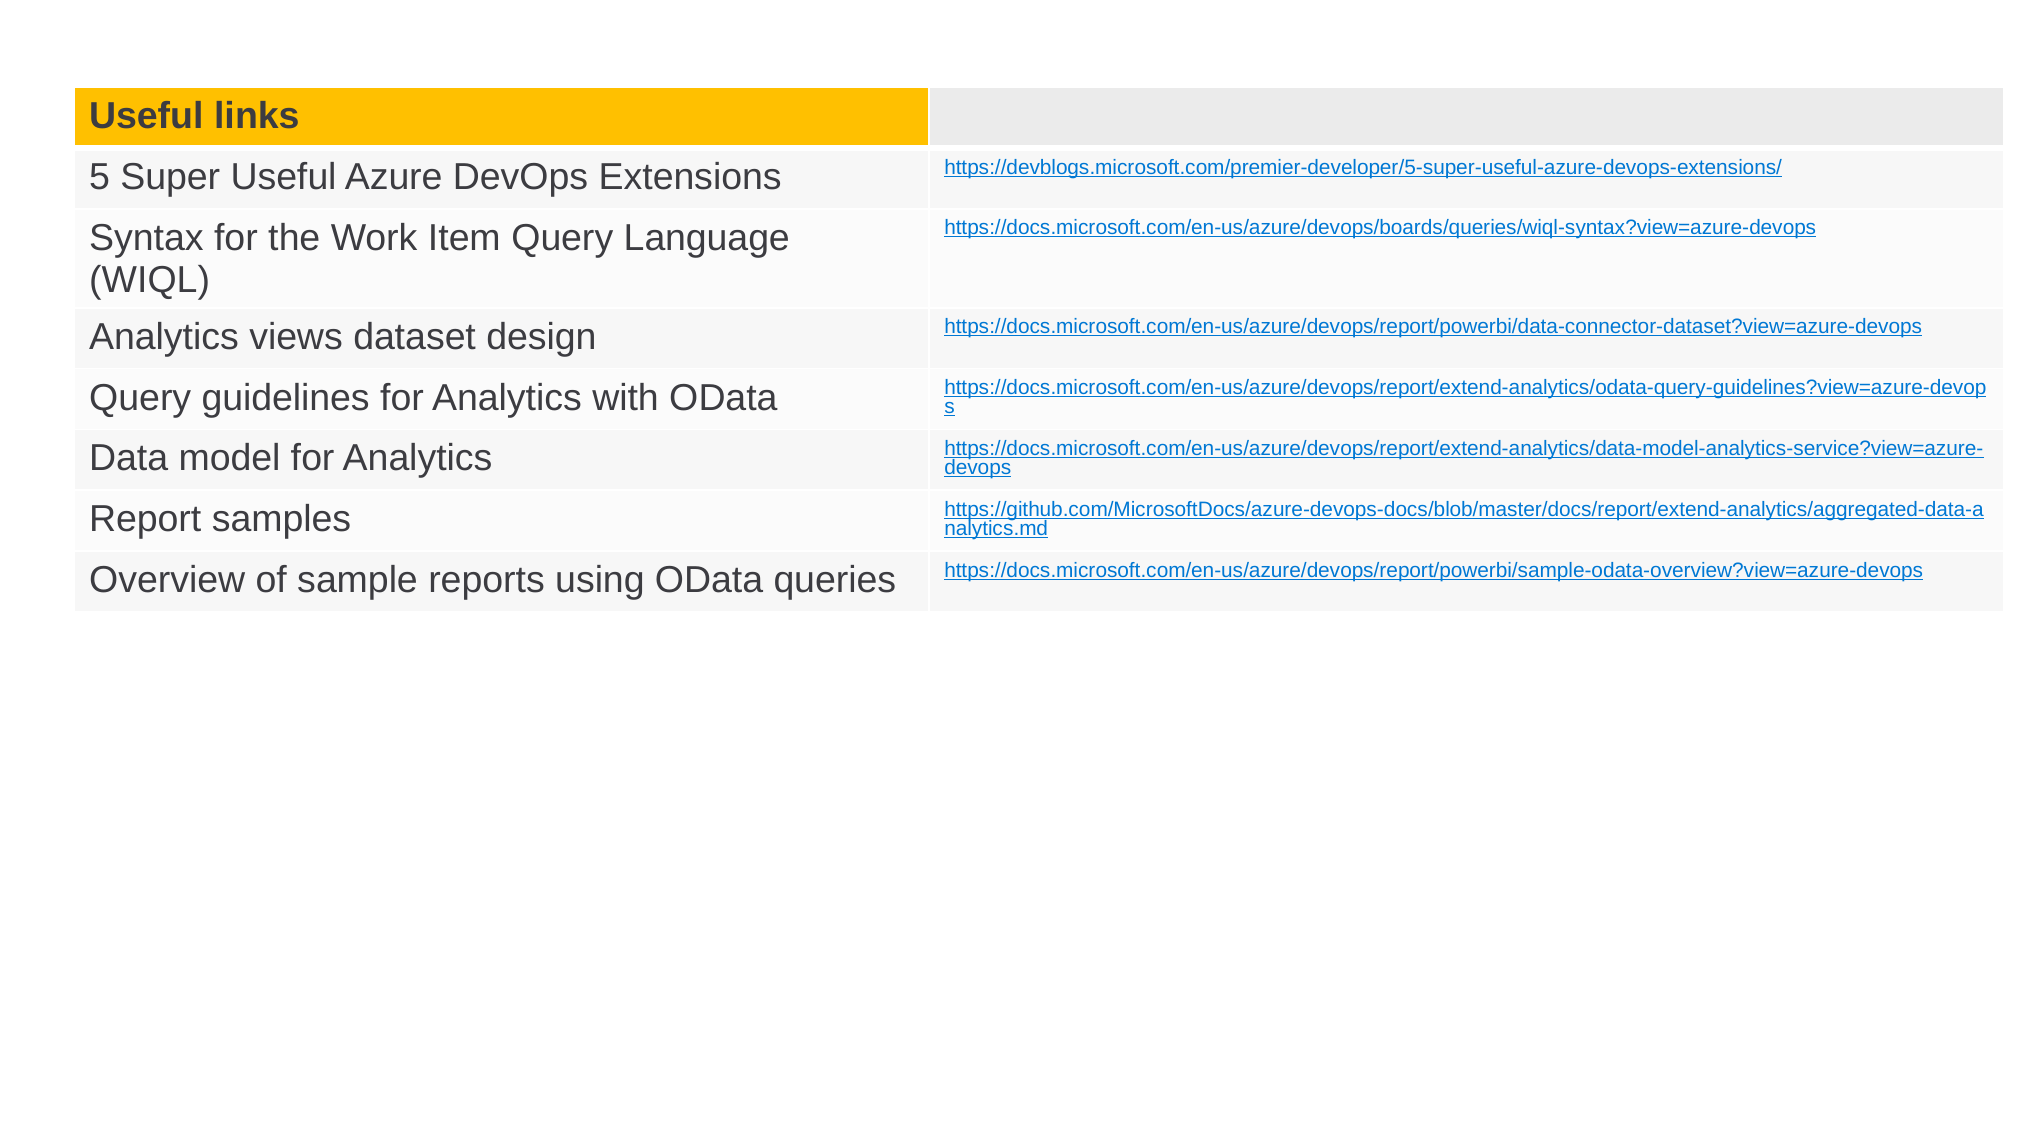

| Useful links |  |
| --- | --- |
| 5 Super Useful Azure DevOps Extensions | https://devblogs.microsoft.com/premier-developer/5-super-useful-azure-devops-extensions/ |
| Syntax for the Work Item Query Language (WIQL) | https://docs.microsoft.com/en-us/azure/devops/boards/queries/wiql-syntax?view=azure-devops |
| Analytics views dataset design | https://docs.microsoft.com/en-us/azure/devops/report/powerbi/data-connector-dataset?view=azure-devops |
| Query guidelines for Analytics with OData | https://docs.microsoft.com/en-us/azure/devops/report/extend-analytics/odata-query-guidelines?view=azure-devops |
| Data model for Analytics | https://docs.microsoft.com/en-us/azure/devops/report/extend-analytics/data-model-analytics-service?view=azure-devops |
| Report samples | https://github.com/MicrosoftDocs/azure-devops-docs/blob/master/docs/report/extend-analytics/aggregated-data-analytics.md |
| Overview of sample reports using OData queries | https://docs.microsoft.com/en-us/azure/devops/report/powerbi/sample-odata-overview?view=azure-devops |